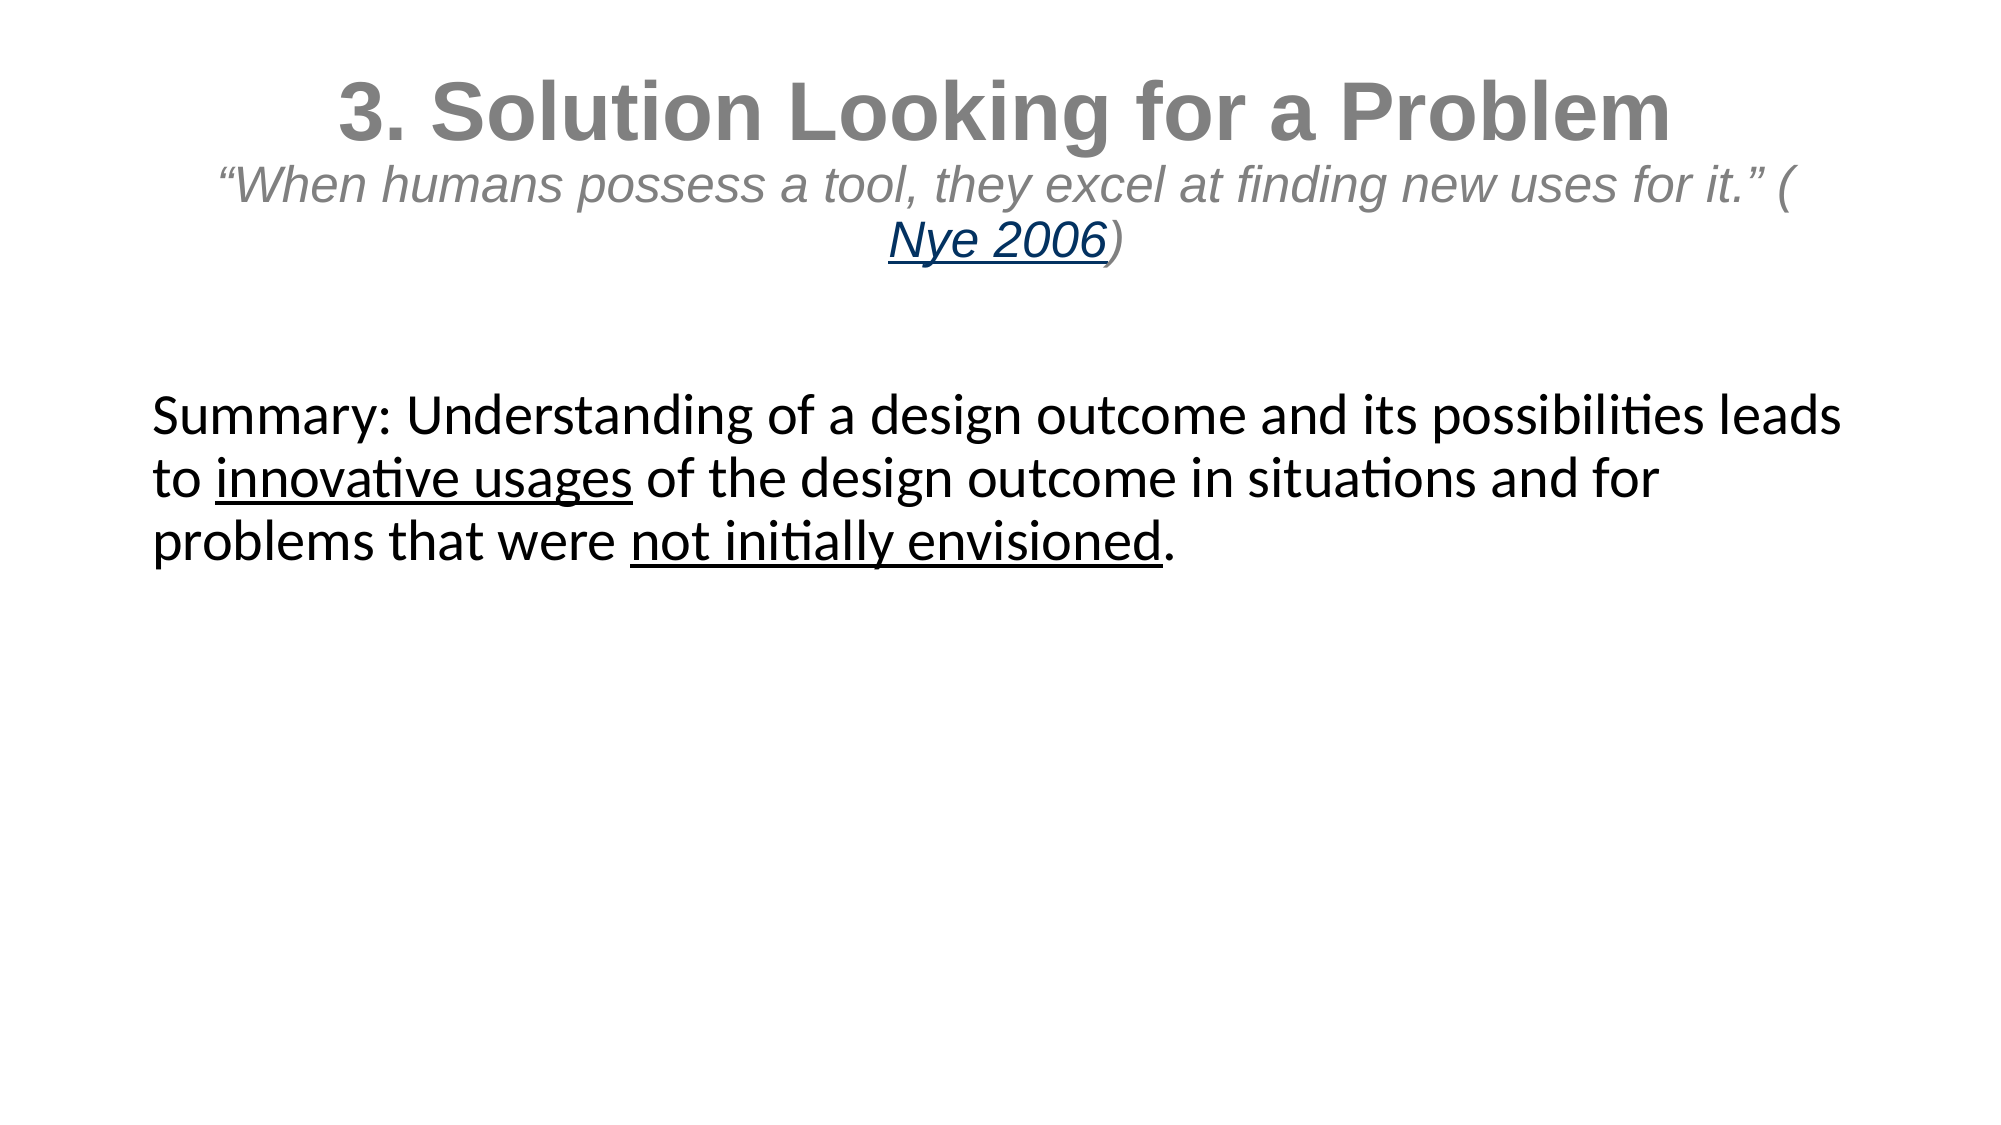

# 3. Solution Looking for a Problem “When humans possess a tool, they excel at finding new uses for it.” (Nye 2006)
Summary: Understanding of a design outcome and its possibilities leads to innovative usages of the design outcome in situations and for problems that were not initially envisioned.